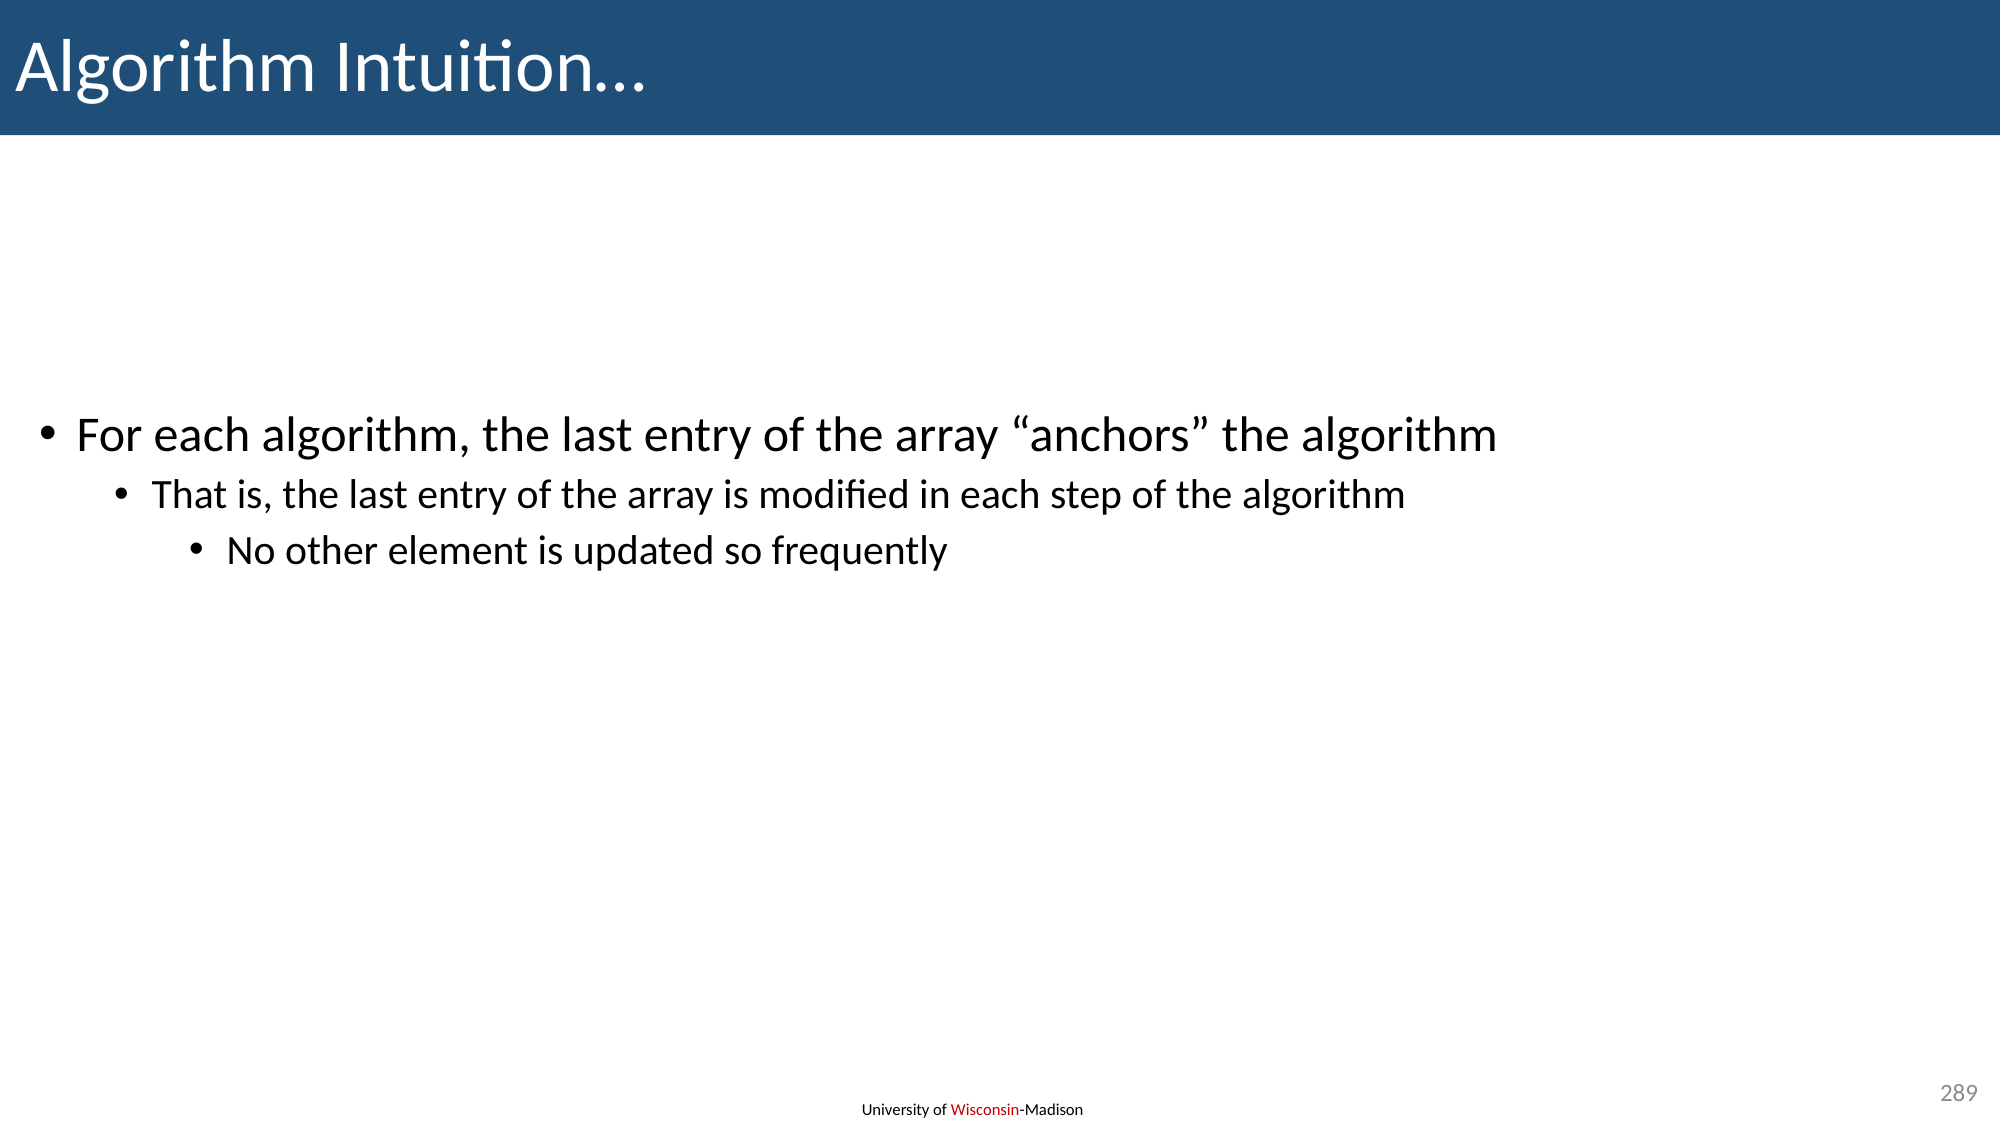

# Algorithm Intuition…

For each algorithm, the last entry of the array “anchors” the algorithm
That is, the last entry of the array is modified in each step of the algorithm
No other element is updated so frequently
289